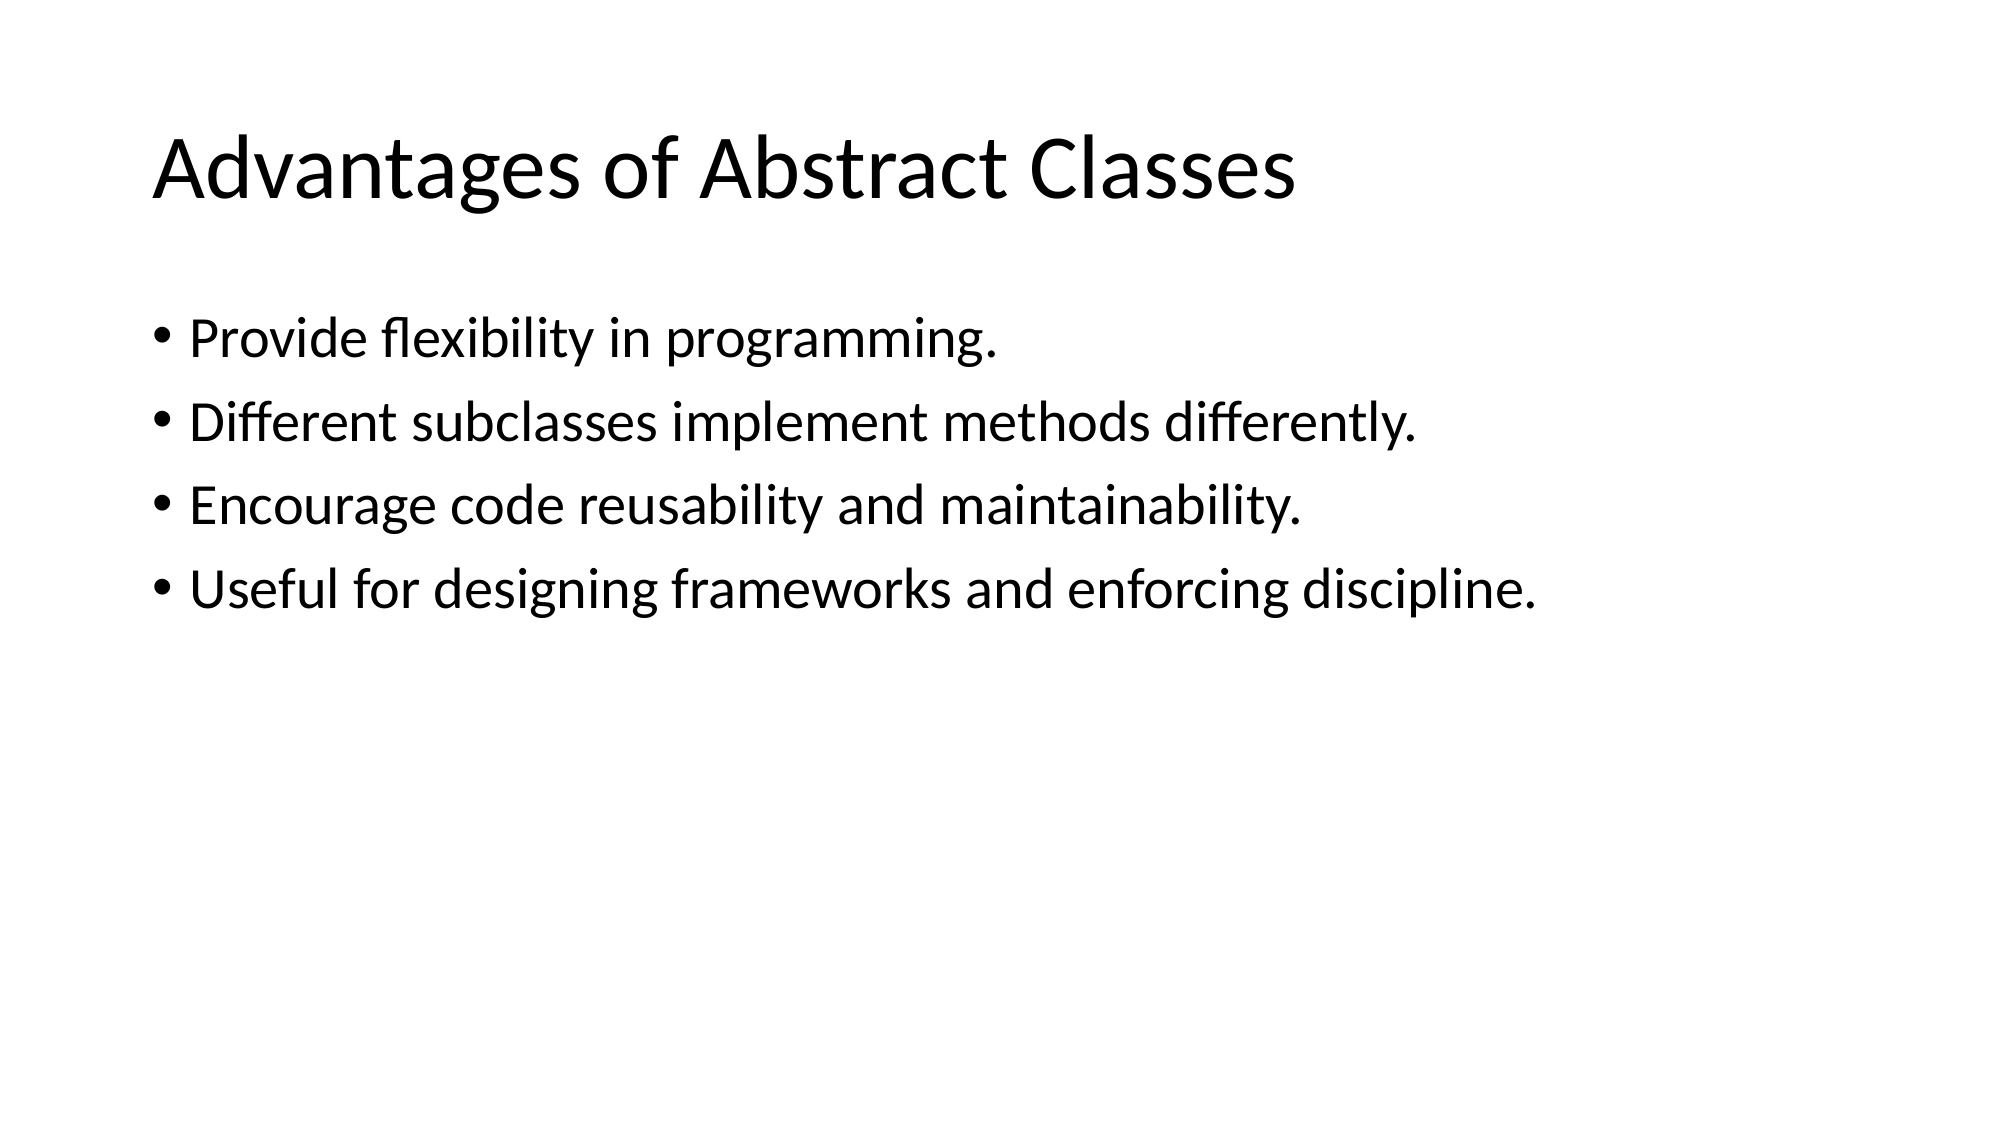

# Advantages of Abstract Classes
Provide flexibility in programming.
Different subclasses implement methods differently.
Encourage code reusability and maintainability.
Useful for designing frameworks and enforcing discipline.